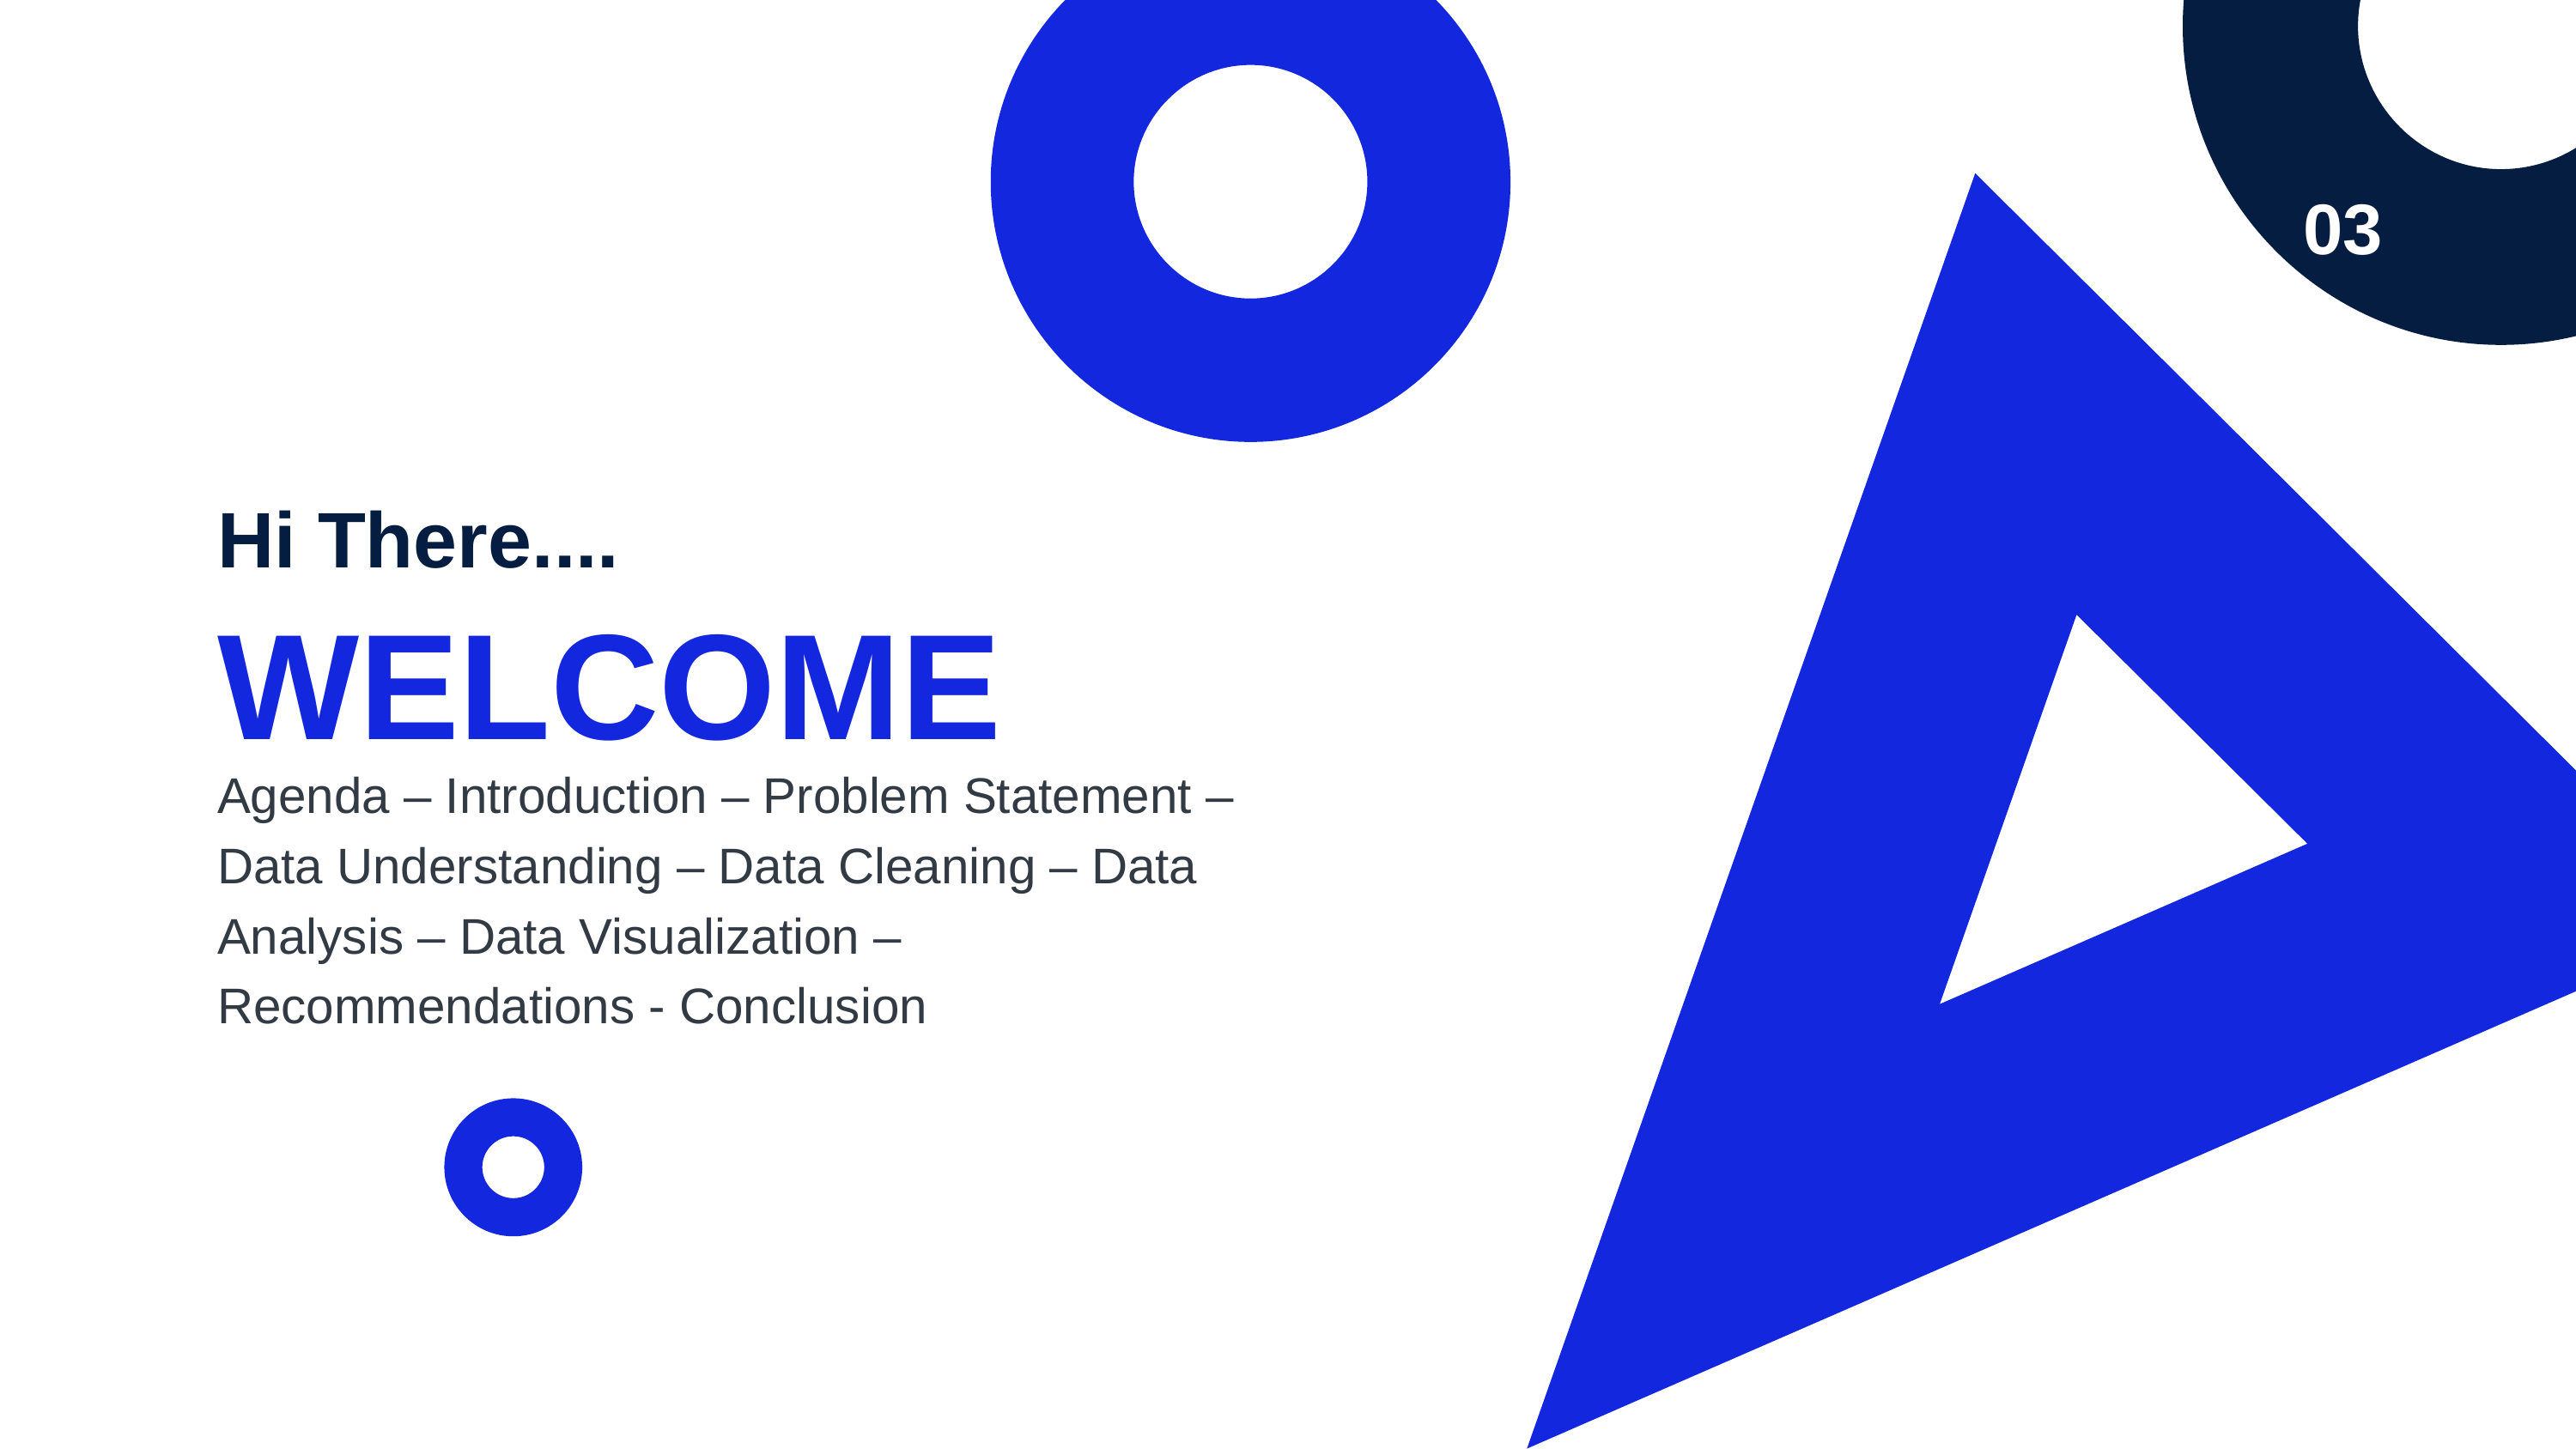

03
Hi There....
WELCOME
Agenda – Introduction – Problem Statement – Data Understanding – Data Cleaning – Data Analysis – Data Visualization – Recommendations - Conclusion